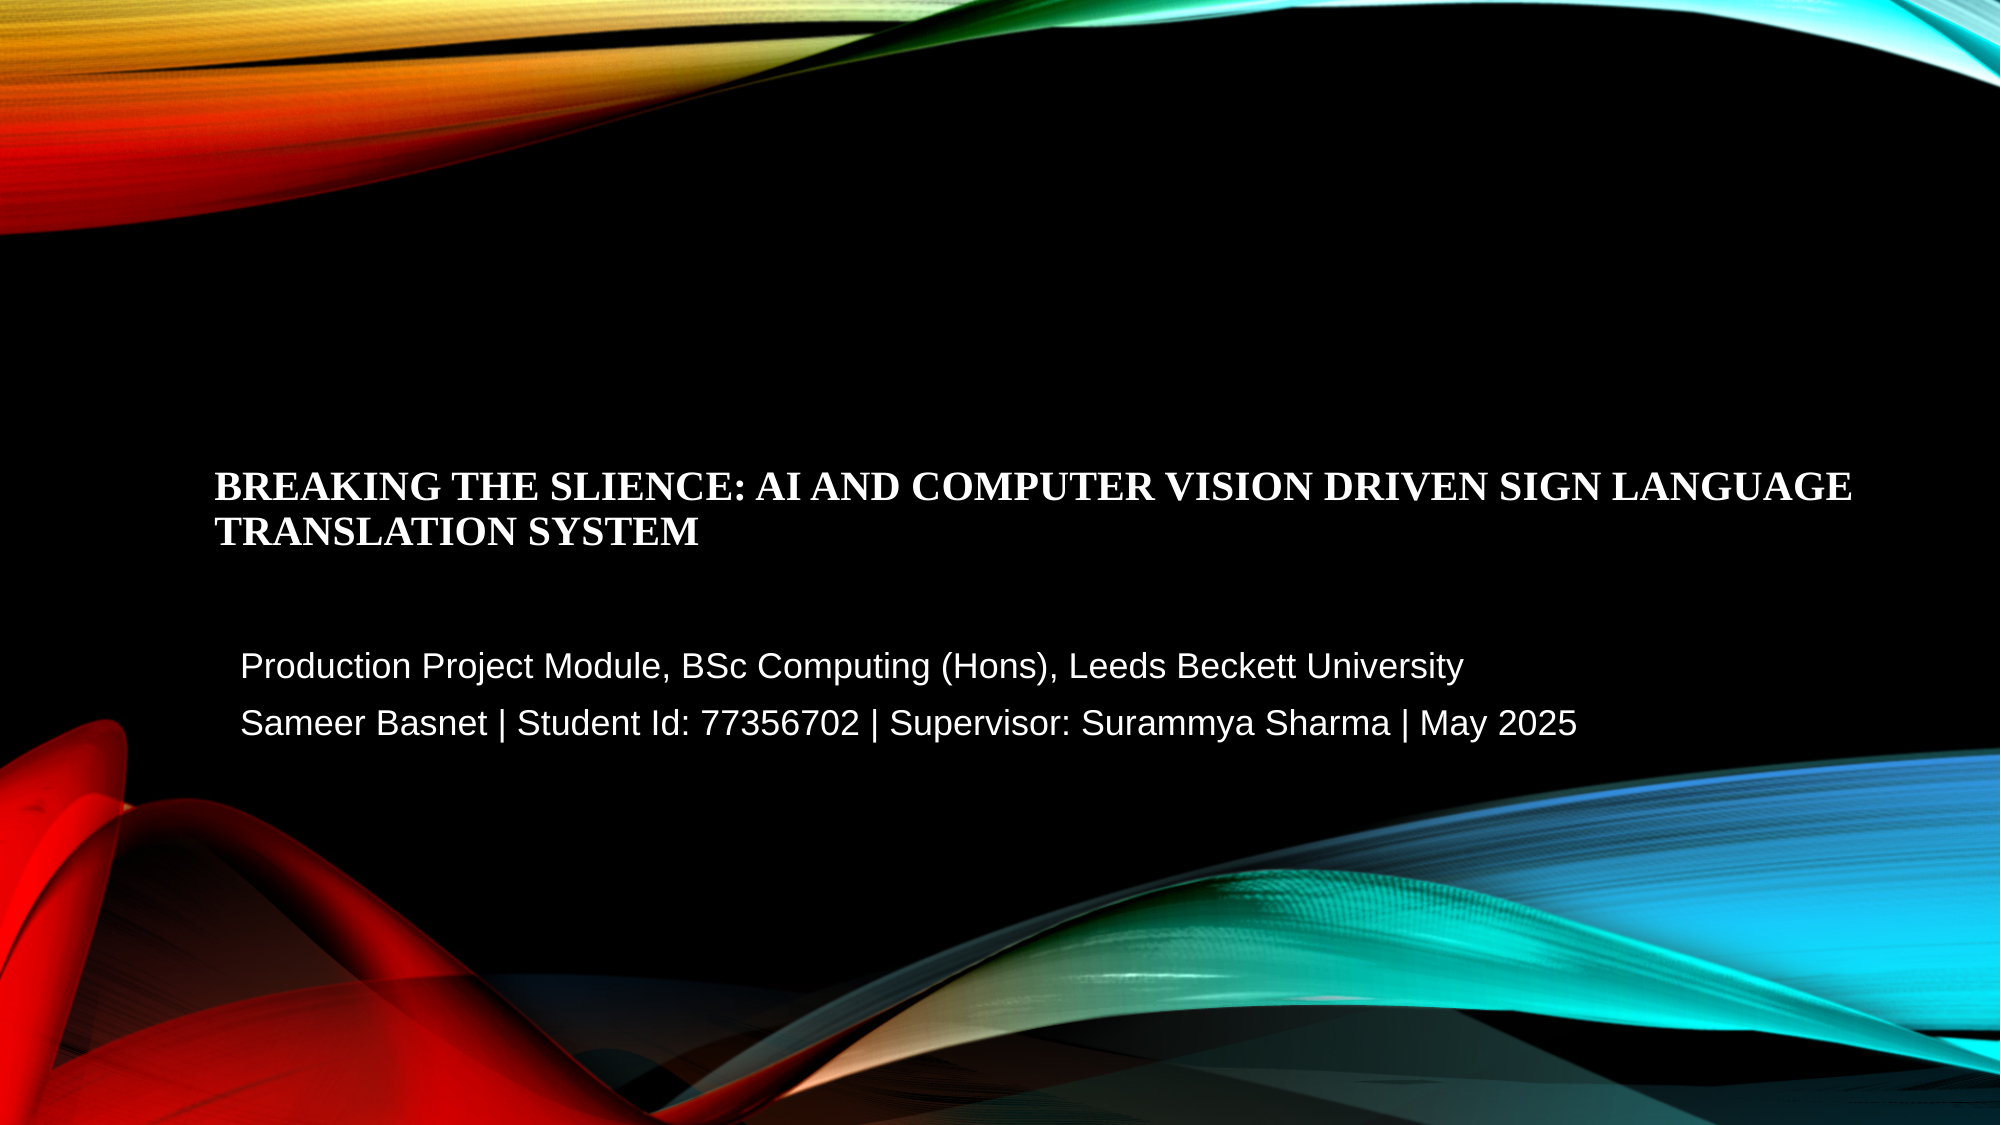

# Breaking the Slience: AI and Computer Vision Driven Sign Language Translation System
Production Project Module, BSc Computing (Hons), Leeds Beckett University
Sameer Basnet | Student Id: 77356702 | Supervisor: Surammya Sharma | May 2025